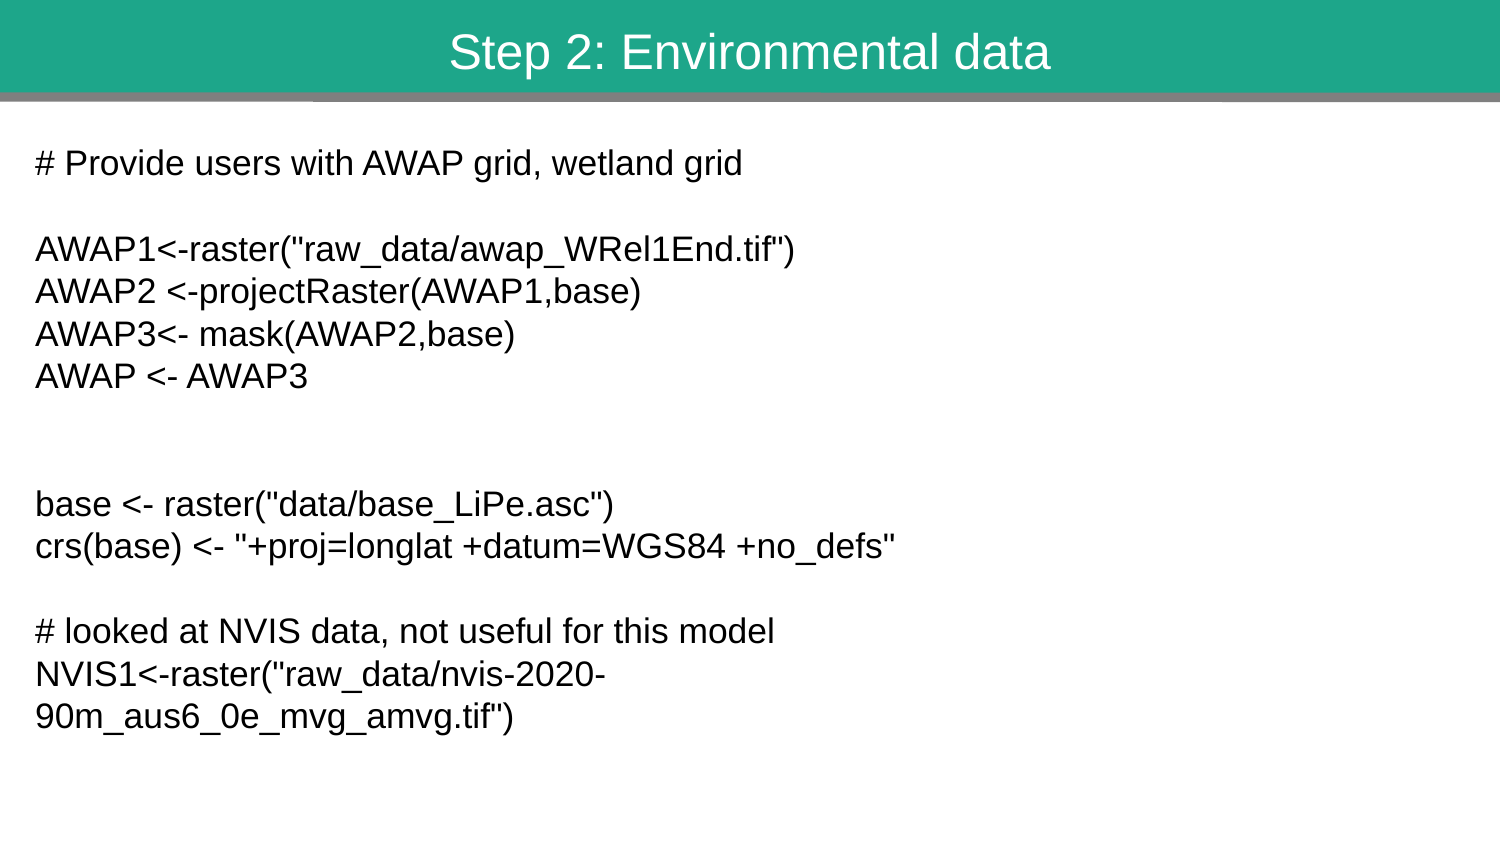

Step 2: Environmental data
# Provide users with AWAP grid, wetland grid

AWAP1<-raster("raw_data/awap_WRel1End.tif")
AWAP2 <-projectRaster(AWAP1,base)
AWAP3<- mask(AWAP2,base)
AWAP <- AWAP3

base <- raster("data/base_LiPe.asc")
crs(base) <- "+proj=longlat +datum=WGS84 +no_defs"

# looked at NVIS data, not useful for this model
NVIS1<-raster("raw_data/nvis-2020-90m_aus6_0e_mvg_amvg.tif")